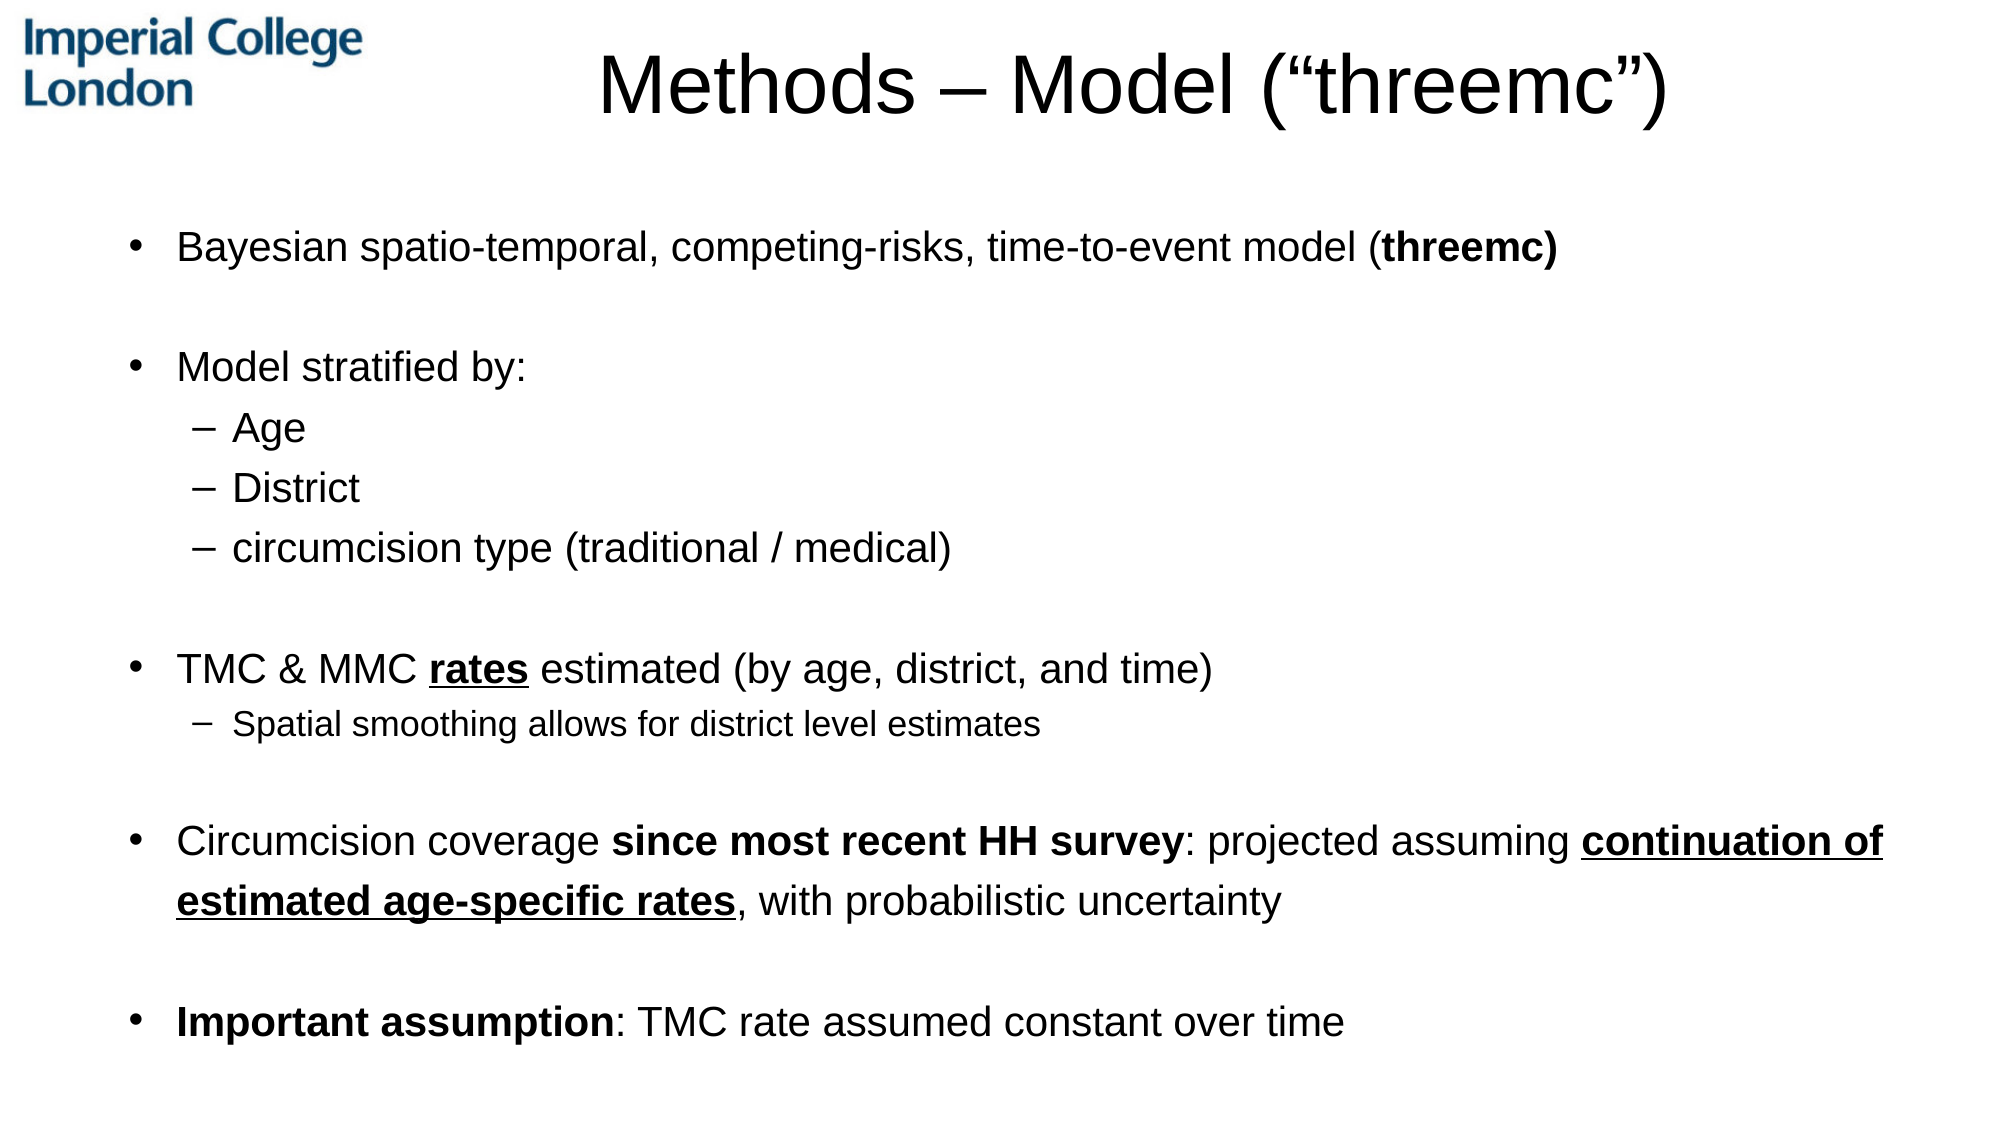

# Methods – Model (“threemc”)
Bayesian spatio-temporal, competing-risks, time-to-event model (threemc)

Model stratified by:
Age
District
circumcision type (traditional / medical)

TMC & MMC rates estimated (by age, district, and time)
Spatial smoothing allows for district level estimates

Circumcision coverage since most recent HH survey: projected assuming continuation of estimated age-specific rates, with probabilistic uncertainty

Important assumption: TMC rate assumed constant over time